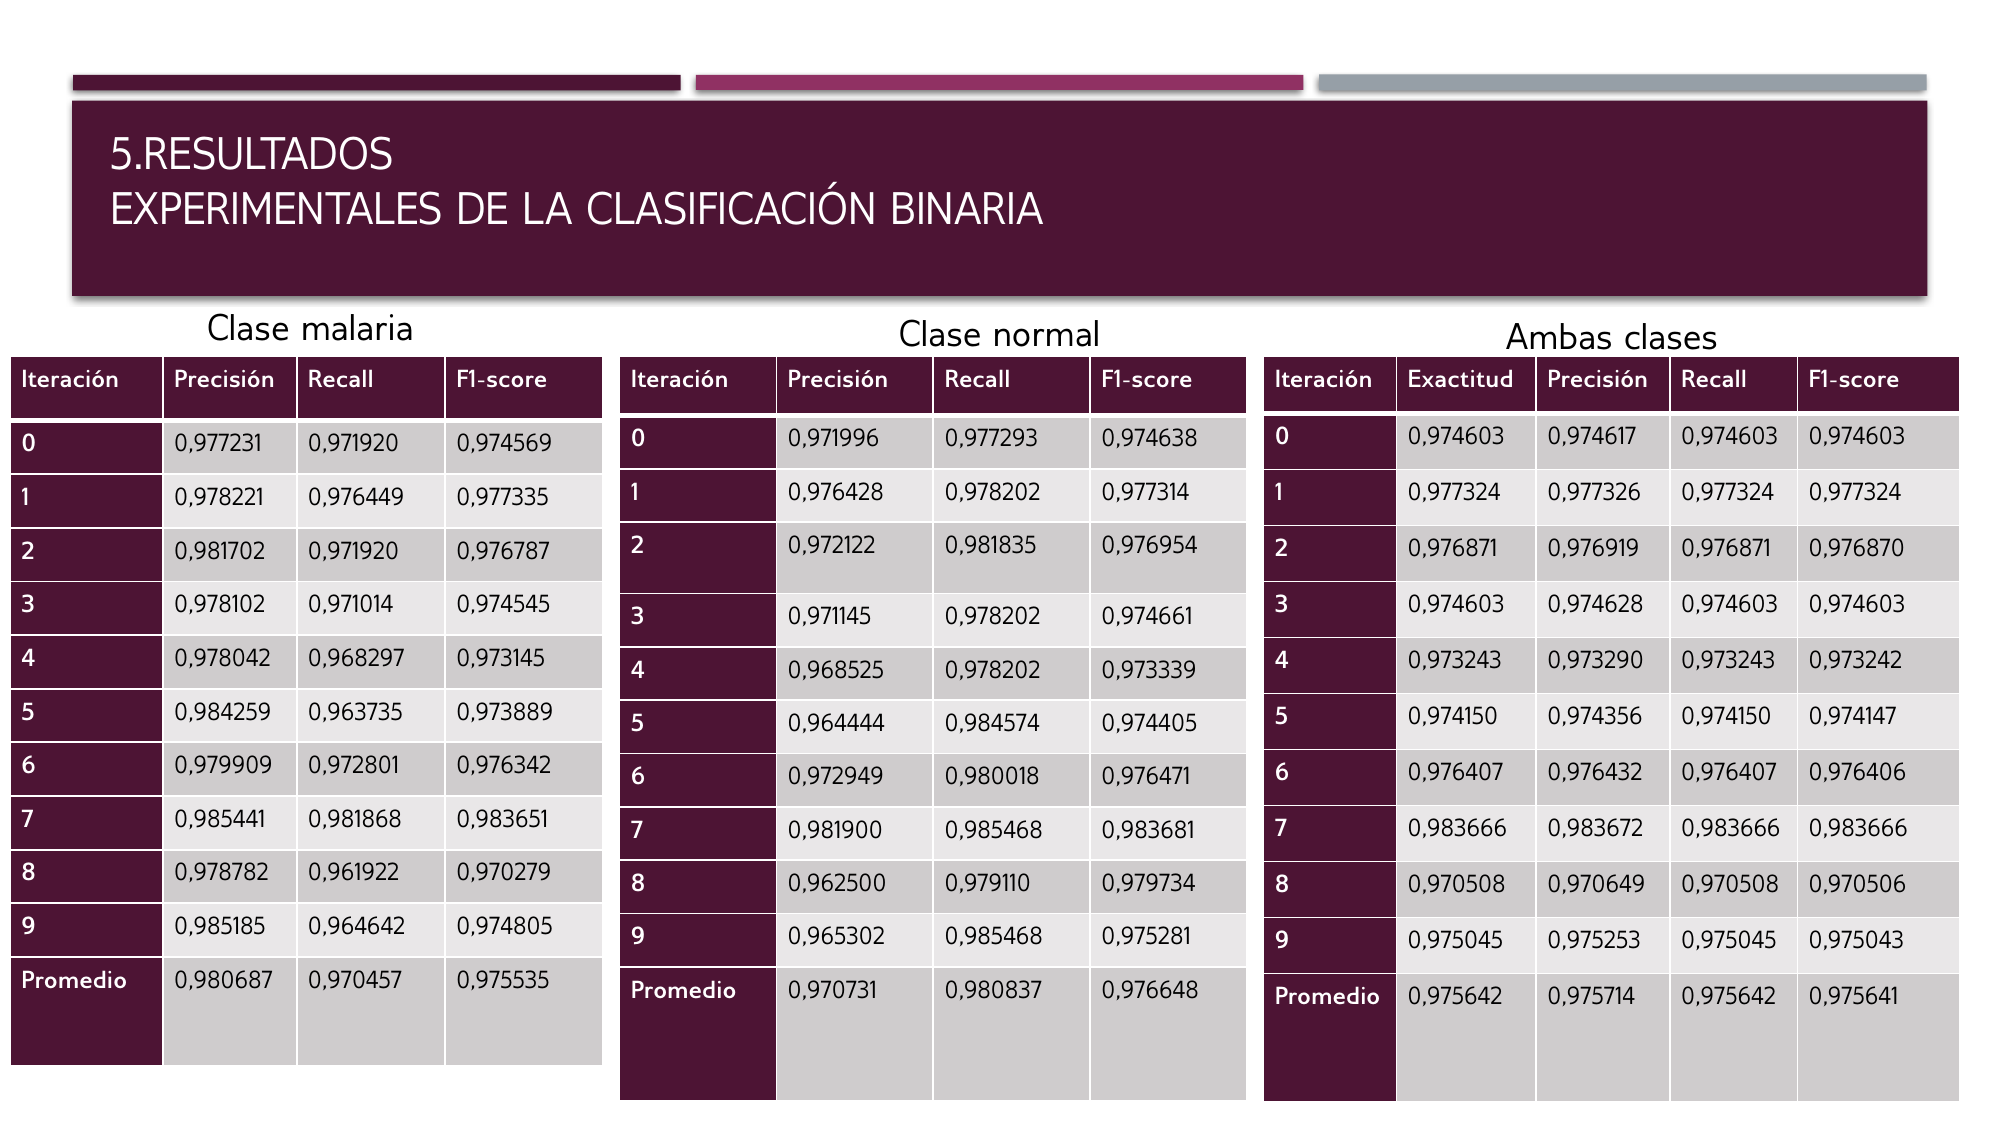

# 5.Resultados experimentales de la clasificación binaria
Clase malaria
Clase normal
Ambas clases
| Iteración | Precisión | Recall | F1-score |
| --- | --- | --- | --- |
| 0 | 0,977231 | 0,971920 | 0,974569 |
| 1 | 0,978221 | 0,976449 | 0,977335 |
| 2 | 0,981702 | 0,971920 | 0,976787 |
| 3 | 0,978102 | 0,971014 | 0,974545 |
| 4 | 0,978042 | 0,968297 | 0,973145 |
| 5 | 0,984259 | 0,963735 | 0,973889 |
| 6 | 0,979909 | 0,972801 | 0,976342 |
| 7 | 0,985441 | 0,981868 | 0,983651 |
| 8 | 0,978782 | 0,961922 | 0,970279 |
| 9 | 0,985185 | 0,964642 | 0,974805 |
| Promedio | 0,980687 | 0,970457 | 0,975535 |
| Iteración | Precisión | Recall | F1-score |
| --- | --- | --- | --- |
| 0 | 0,971996 | 0,977293 | 0,974638 |
| 1 | 0,976428 | 0,978202 | 0,977314 |
| 2 | 0,972122 | 0,981835 | 0,976954 |
| 3 | 0,971145 | 0,978202 | 0,974661 |
| 4 | 0,968525 | 0,978202 | 0,973339 |
| 5 | 0,964444 | 0,984574 | 0,974405 |
| 6 | 0,972949 | 0,980018 | 0,976471 |
| 7 | 0,981900 | 0,985468 | 0,983681 |
| 8 | 0,962500 | 0,979110 | 0,979734 |
| 9 | 0,965302 | 0,985468 | 0,975281 |
| Promedio | 0,970731 | 0,980837 | 0,976648 |
| Iteración | Exactitud | Precisión | Recall | F1-score |
| --- | --- | --- | --- | --- |
| 0 | 0,974603 | 0,974617 | 0,974603 | 0,974603 |
| 1 | 0,977324 | 0,977326 | 0,977324 | 0,977324 |
| 2 | 0,976871 | 0,976919 | 0,976871 | 0,976870 |
| 3 | 0,974603 | 0,974628 | 0,974603 | 0,974603 |
| 4 | 0,973243 | 0,973290 | 0,973243 | 0,973242 |
| 5 | 0,974150 | 0,974356 | 0,974150 | 0,974147 |
| 6 | 0,976407 | 0,976432 | 0,976407 | 0,976406 |
| 7 | 0,983666 | 0,983672 | 0,983666 | 0,983666 |
| 8 | 0,970508 | 0,970649 | 0,970508 | 0,970506 |
| 9 | 0,975045 | 0,975253 | 0,975045 | 0,975043 |
| Promedio | 0,975642 | 0,975714 | 0,975642 | 0,975641 |